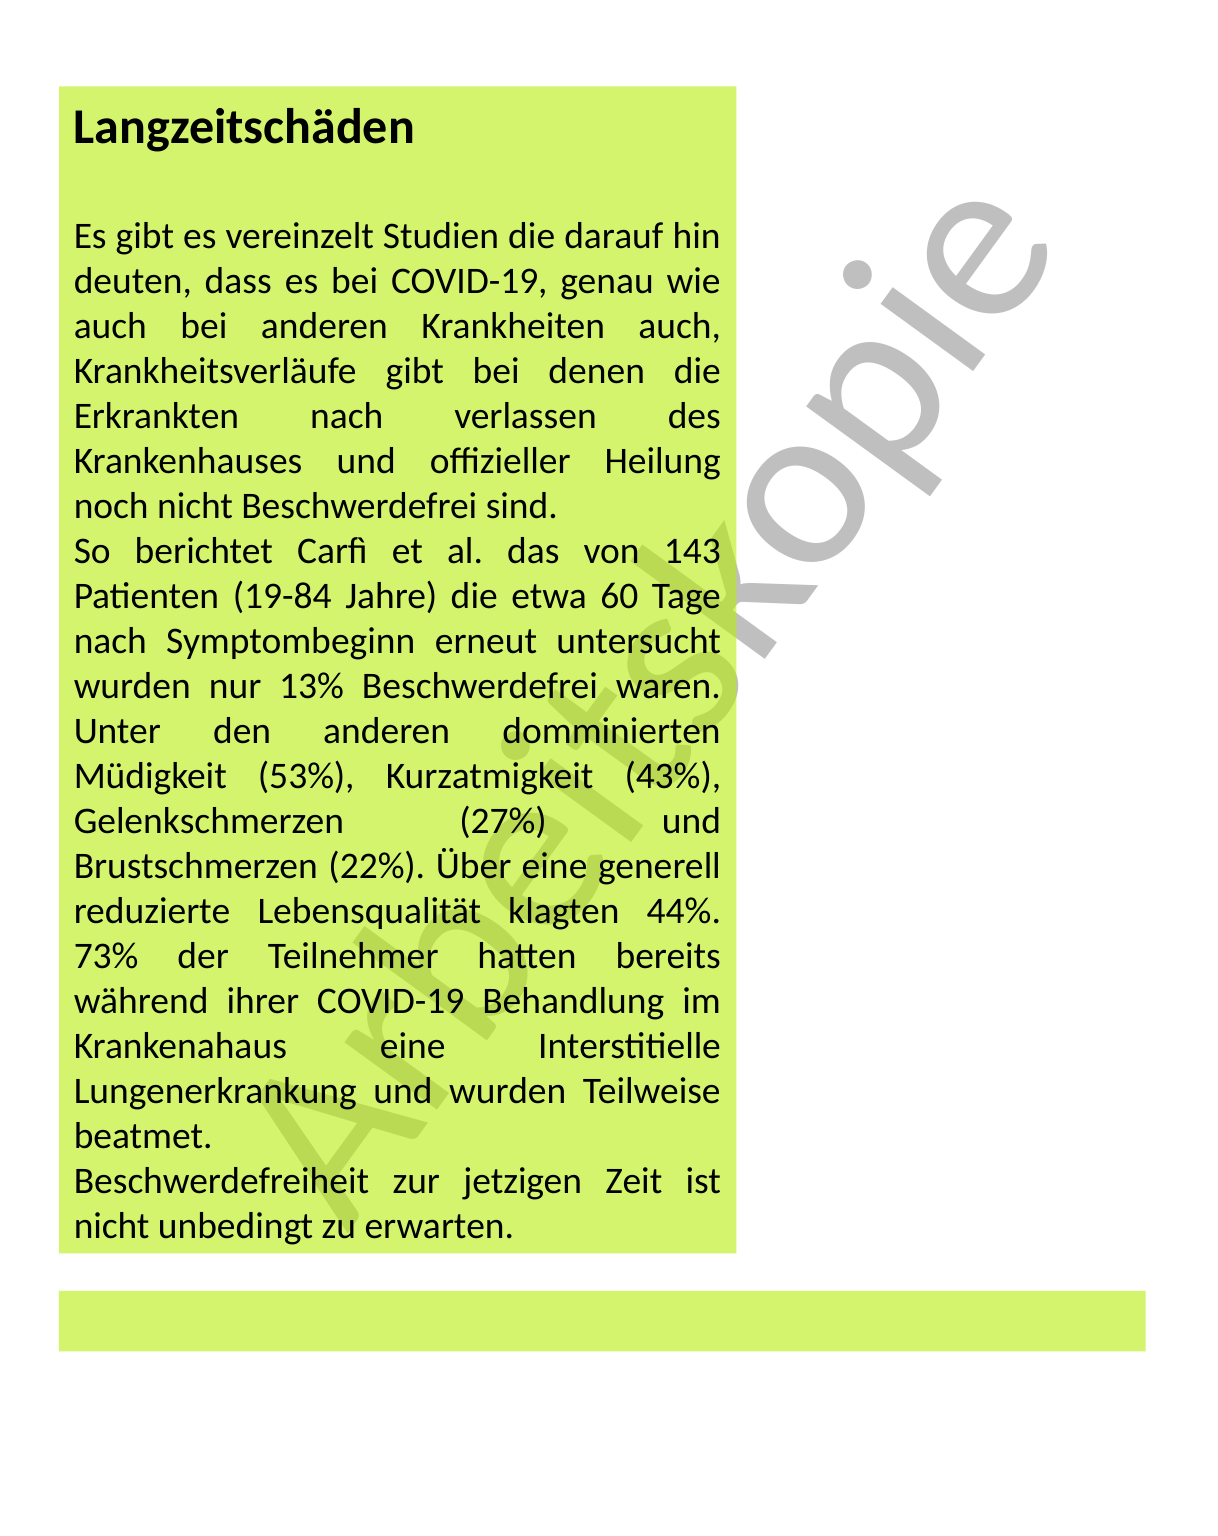

Langzeitschäden

Es gibt es vereinzelt Studien die darauf hin deuten, dass es bei COVID-19, genau wie auch bei anderen Krankheiten auch, Krankheitsverläufe gibt bei denen die Erkrankten nach verlassen des Krankenhauses und offizieller Heilung noch nicht Beschwerdefrei sind.
So berichtet Carfì et al. das von 143 Patienten (19-84 Jahre) die etwa 60 Tage nach Symptombeginn erneut untersucht wurden nur 13% Beschwerdefrei waren. Unter den anderen domminierten Müdigkeit (53%), Kurzatmigkeit (43%), Gelenkschmerzen (27%) und Brustschmerzen (22%). Über eine generell reduzierte Lebensqualität klagten 44%. 73% der Teilnehmer hatten bereits während ihrer COVID-19 Behandlung im Krankenahaus eine Interstitielle Lungenerkrankung und wurden Teilweise beatmet.
Beschwerdefreiheit zur jetzigen Zeit ist nicht unbedingt zu erwarten.